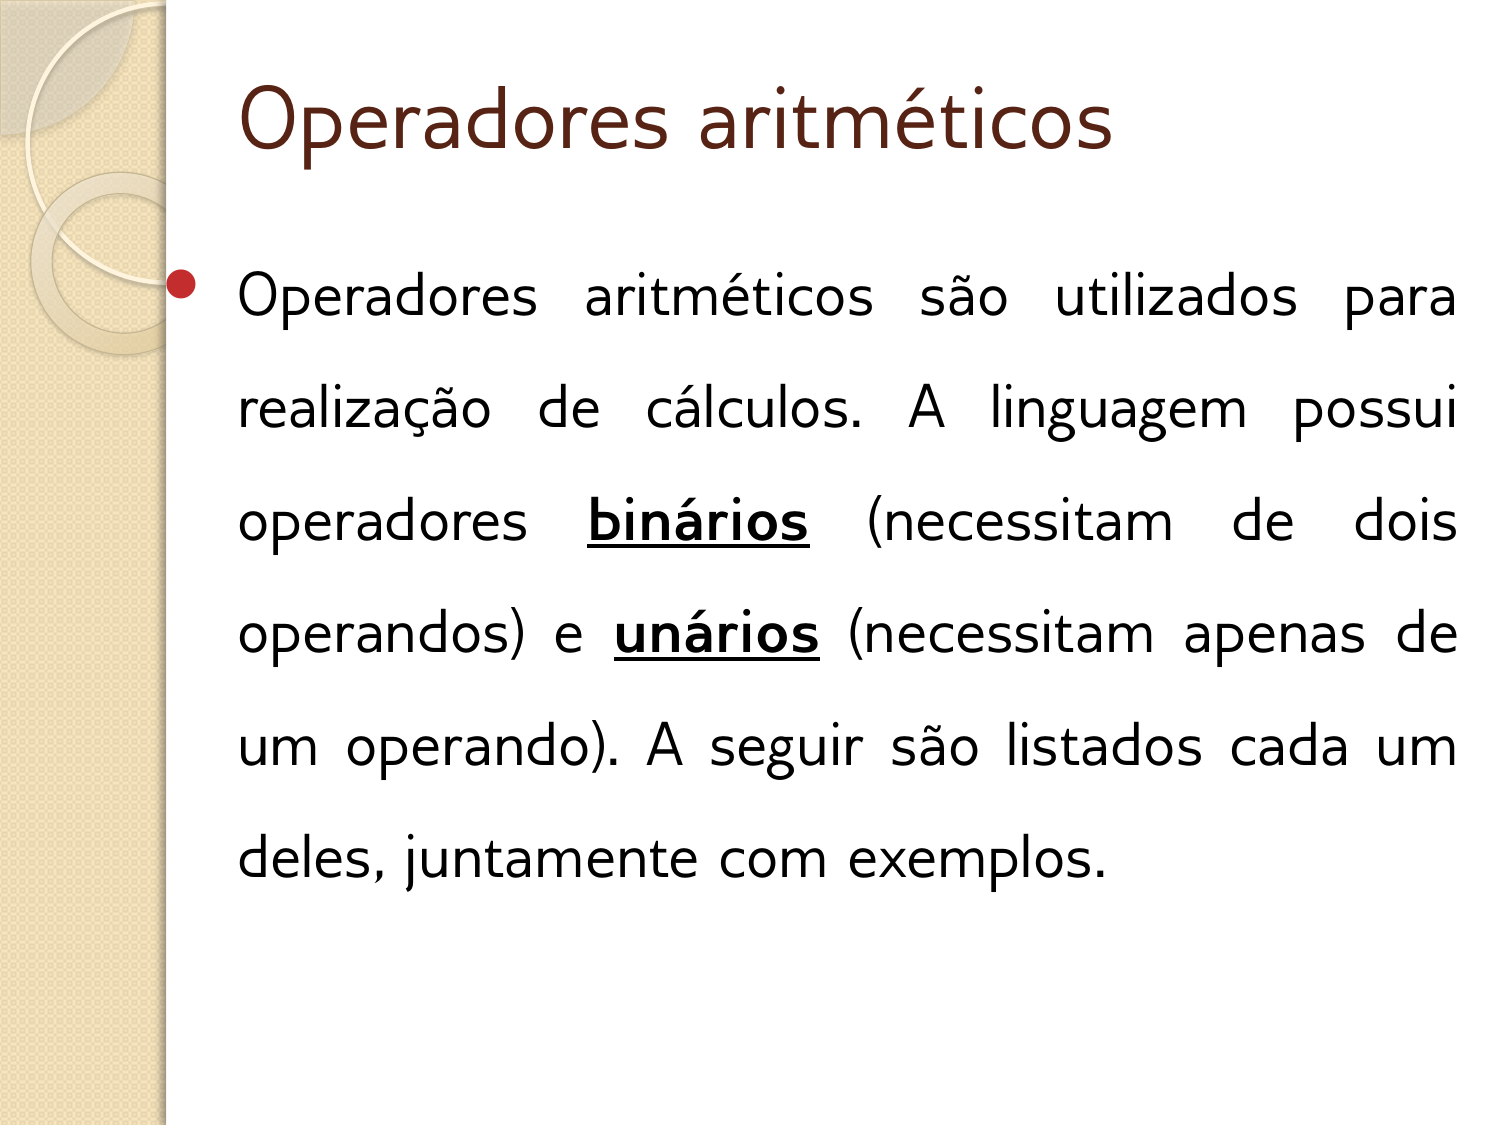

# Operadores aritméticos
Operadores aritméticos são utilizados para realização de cálculos. A linguagem possui operadores binários (necessitam de dois operandos) e unários (necessitam apenas de um operando). A seguir são listados cada um deles, juntamente com exemplos.